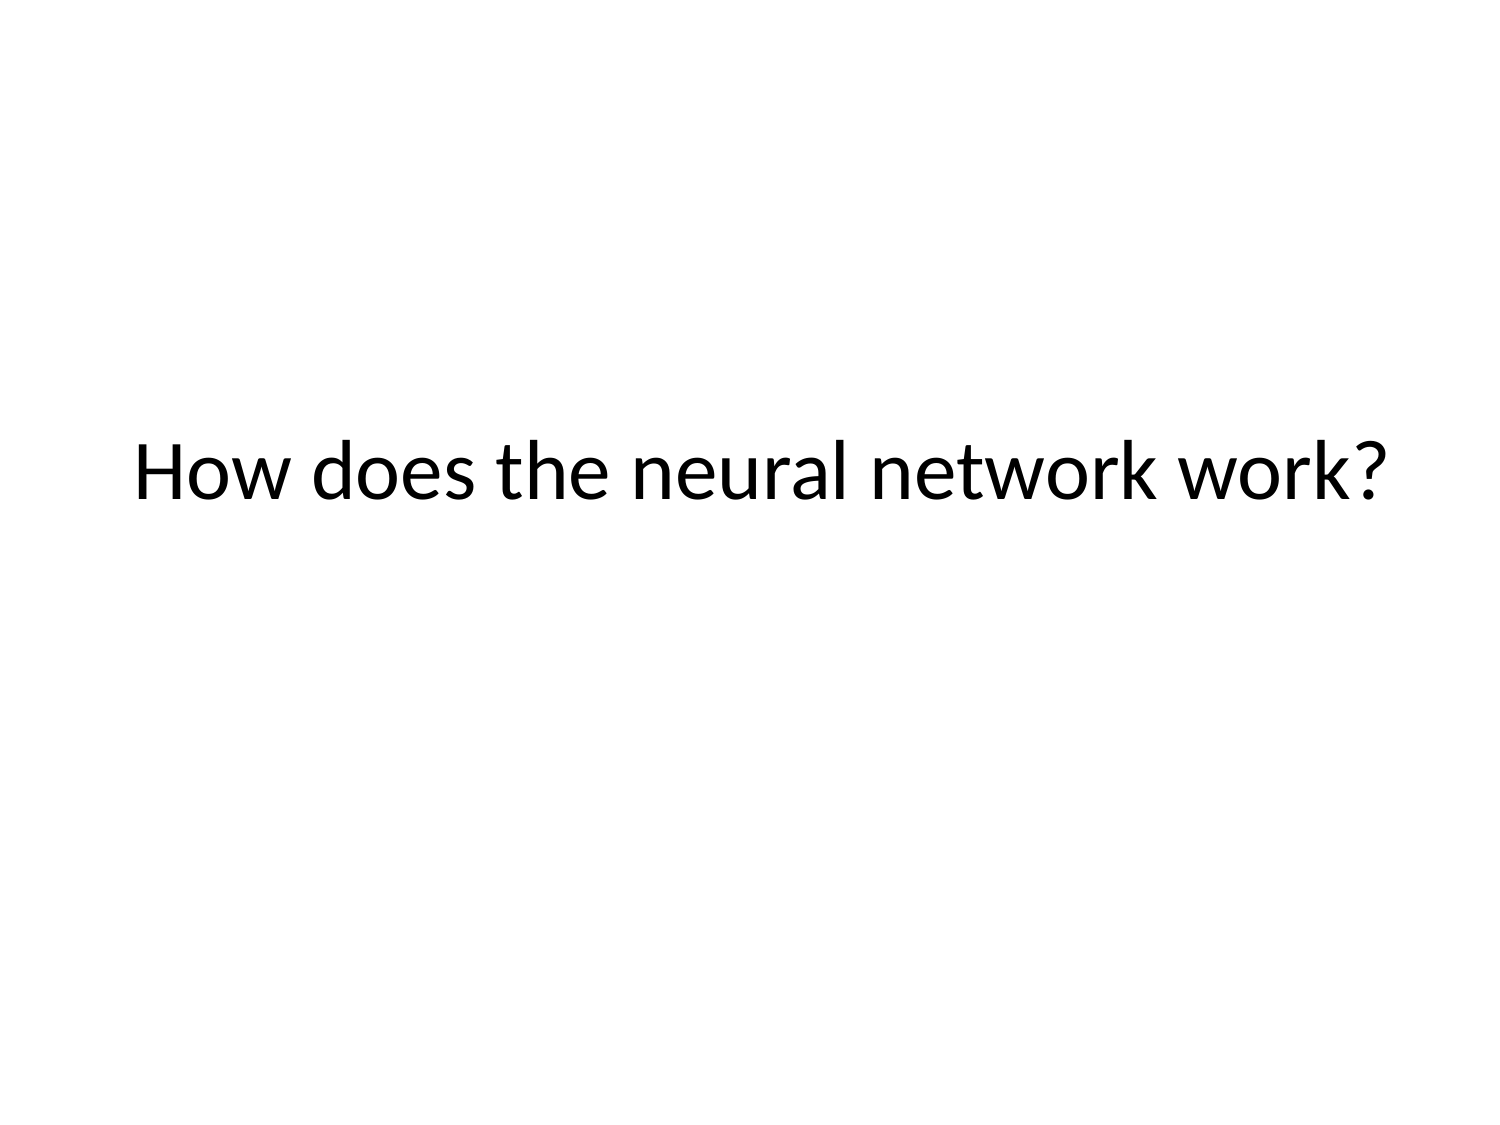

# How does the neural network work?
26